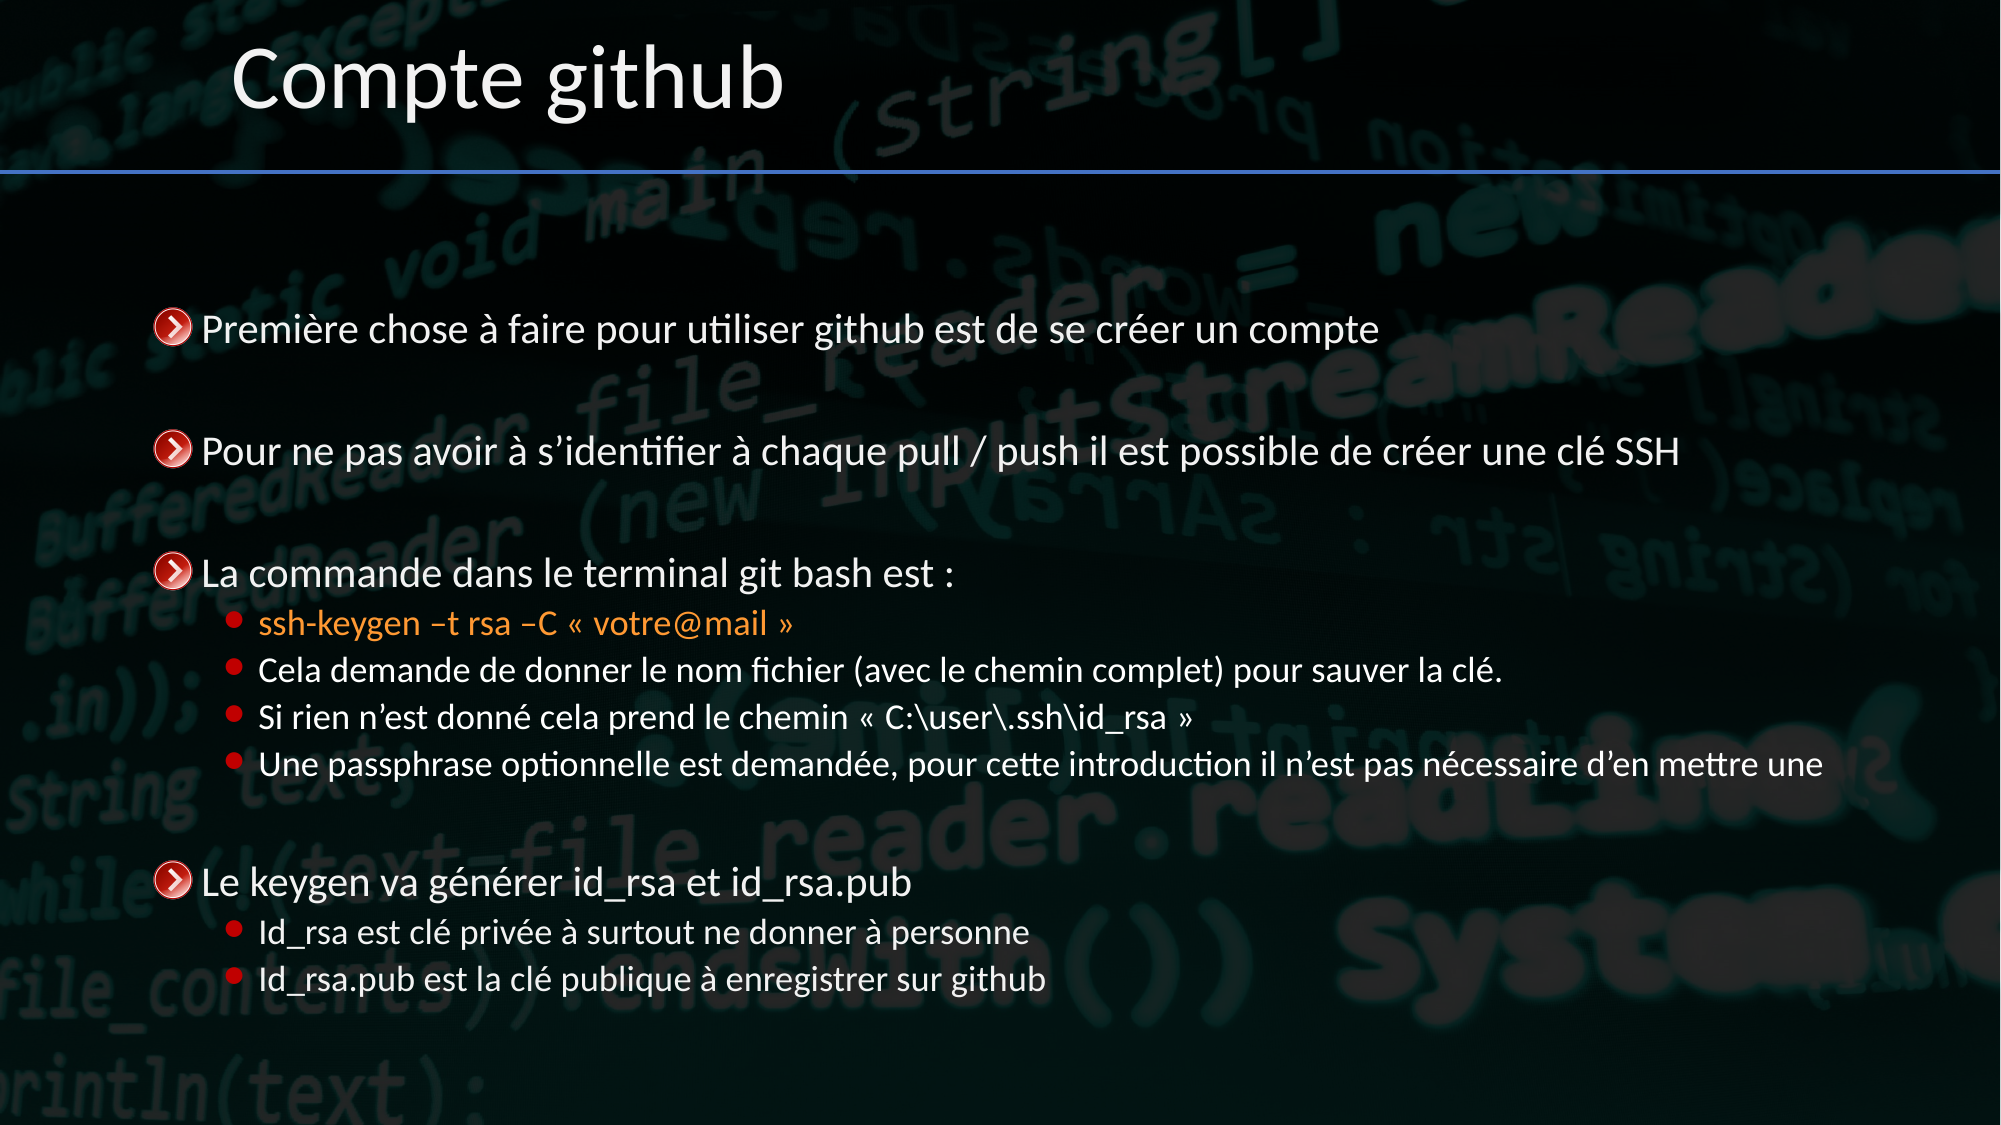

# Compte github
Première chose à faire pour utiliser github est de se créer un compte

Pour ne pas avoir à s’identifier à chaque pull / push il est possible de créer une clé SSH

La commande dans le terminal git bash est :
ssh-keygen –t rsa –C « votre@mail »
Cela demande de donner le nom fichier (avec le chemin complet) pour sauver la clé.
Si rien n’est donné cela prend le chemin « C:\user\.ssh\id_rsa »
Une passphrase optionnelle est demandée, pour cette introduction il n’est pas nécessaire d’en mettre une

Le keygen va générer id_rsa et id_rsa.pub
Id_rsa est clé privée à surtout ne donner à personne
Id_rsa.pub est la clé publique à enregistrer sur github